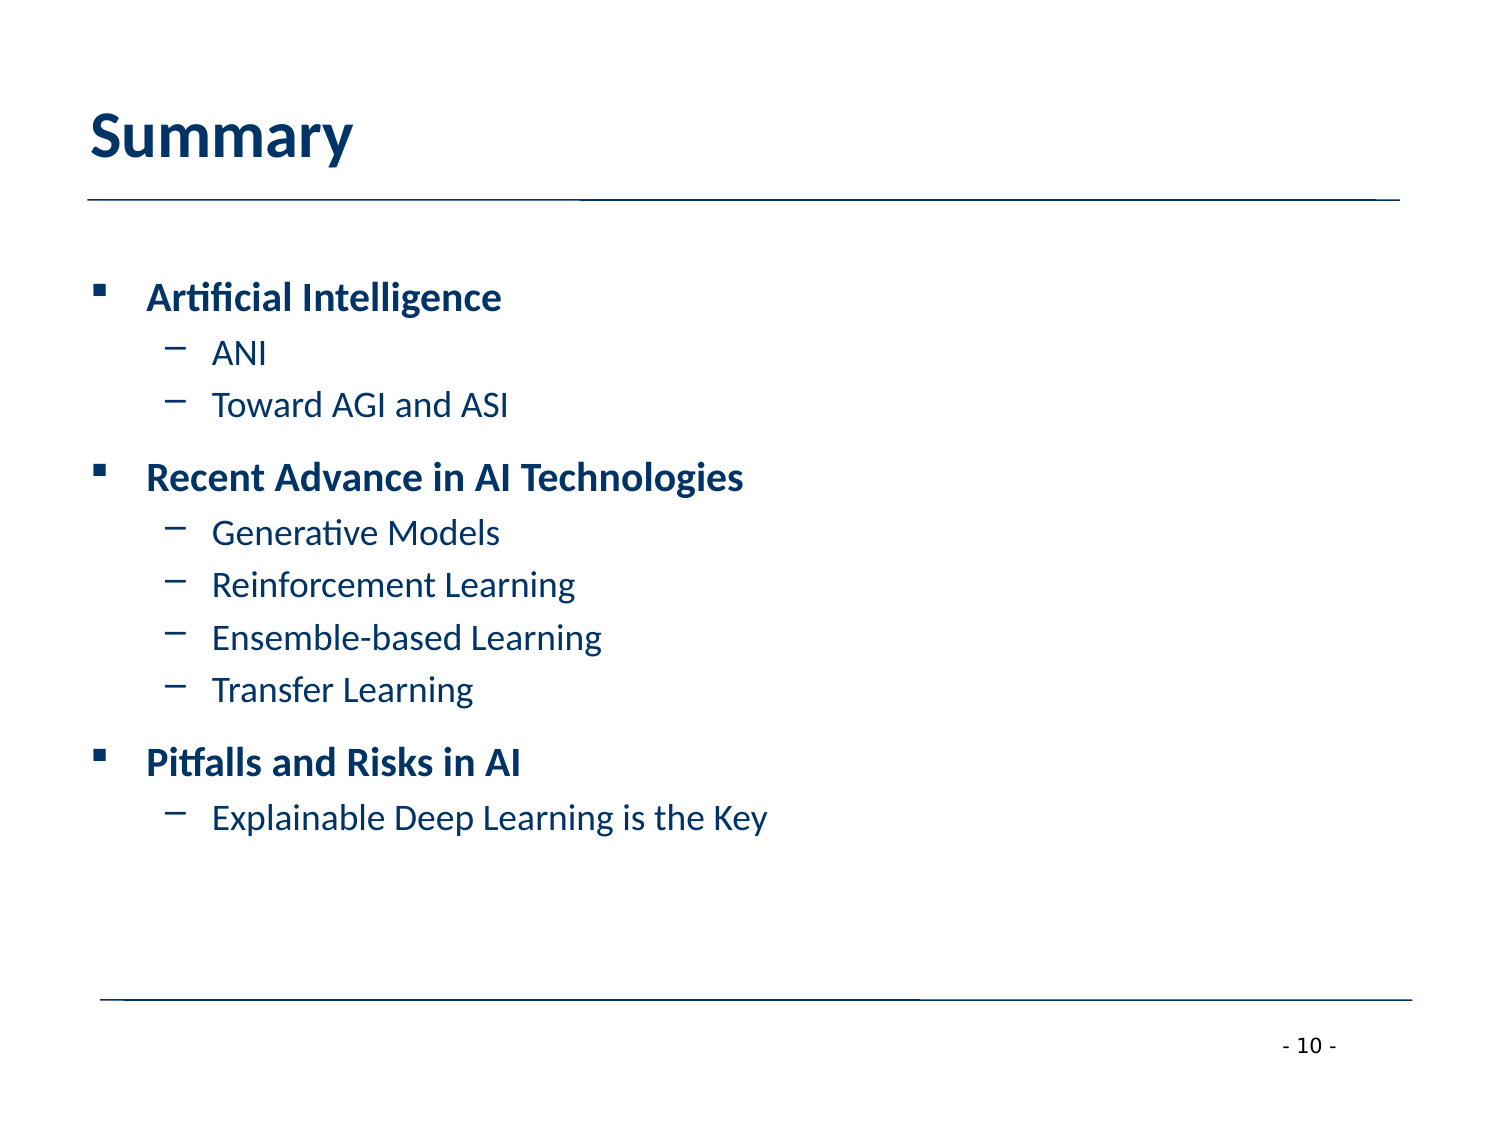

# Summary
Artificial Intelligence
ANI
Toward AGI and ASI
Recent Advance in AI Technologies
Generative Models
Reinforcement Learning
Ensemble-based Learning
Transfer Learning
Pitfalls and Risks in AI
Explainable Deep Learning is the Key